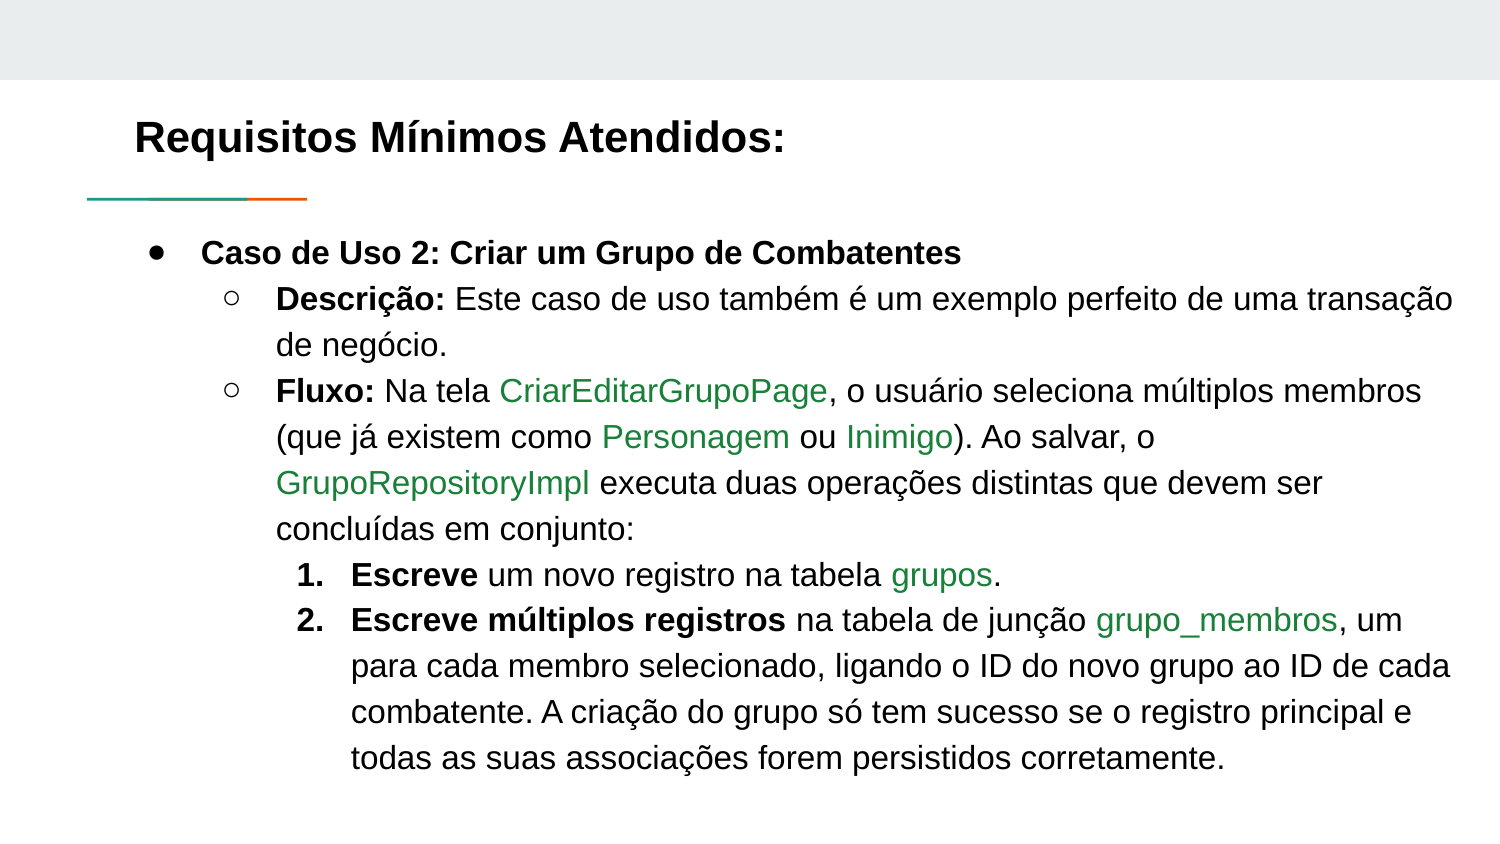

# Requisitos Mínimos Atendidos:
Caso de Uso 2: Criar um Grupo de Combatentes
Descrição: Este caso de uso também é um exemplo perfeito de uma transação de negócio.
Fluxo: Na tela CriarEditarGrupoPage, o usuário seleciona múltiplos membros (que já existem como Personagem ou Inimigo). Ao salvar, o GrupoRepositoryImpl executa duas operações distintas que devem ser concluídas em conjunto:
Escreve um novo registro na tabela grupos.
Escreve múltiplos registros na tabela de junção grupo_membros, um para cada membro selecionado, ligando o ID do novo grupo ao ID de cada combatente. A criação do grupo só tem sucesso se o registro principal e todas as suas associações forem persistidos corretamente.